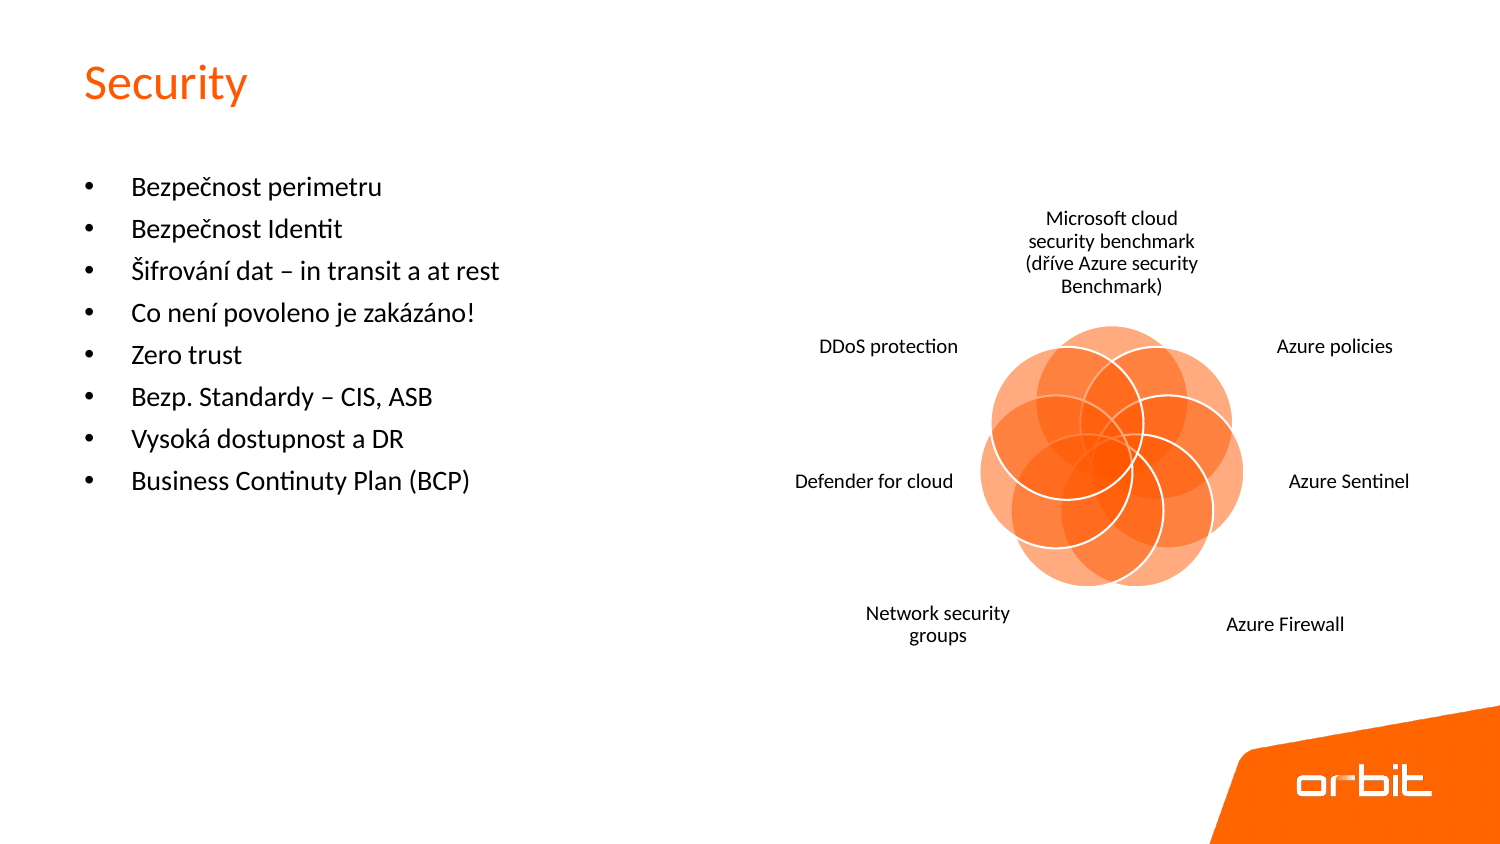

# Security
Microsoft cloud security benchmark (dříve Azure security Benchmark)
Azure policies
Azure Sentinel
Azure Firewall
Network security groups
Defender for cloud
DDoS protection
Bezpečnost perimetru
Bezpečnost Identit
Šifrování dat – in transit a at rest
Co není povoleno je zakázáno!
Zero trust
Bezp. Standardy – CIS, ASB
Vysoká dostupnost a DR
Business Continuty Plan (BCP)